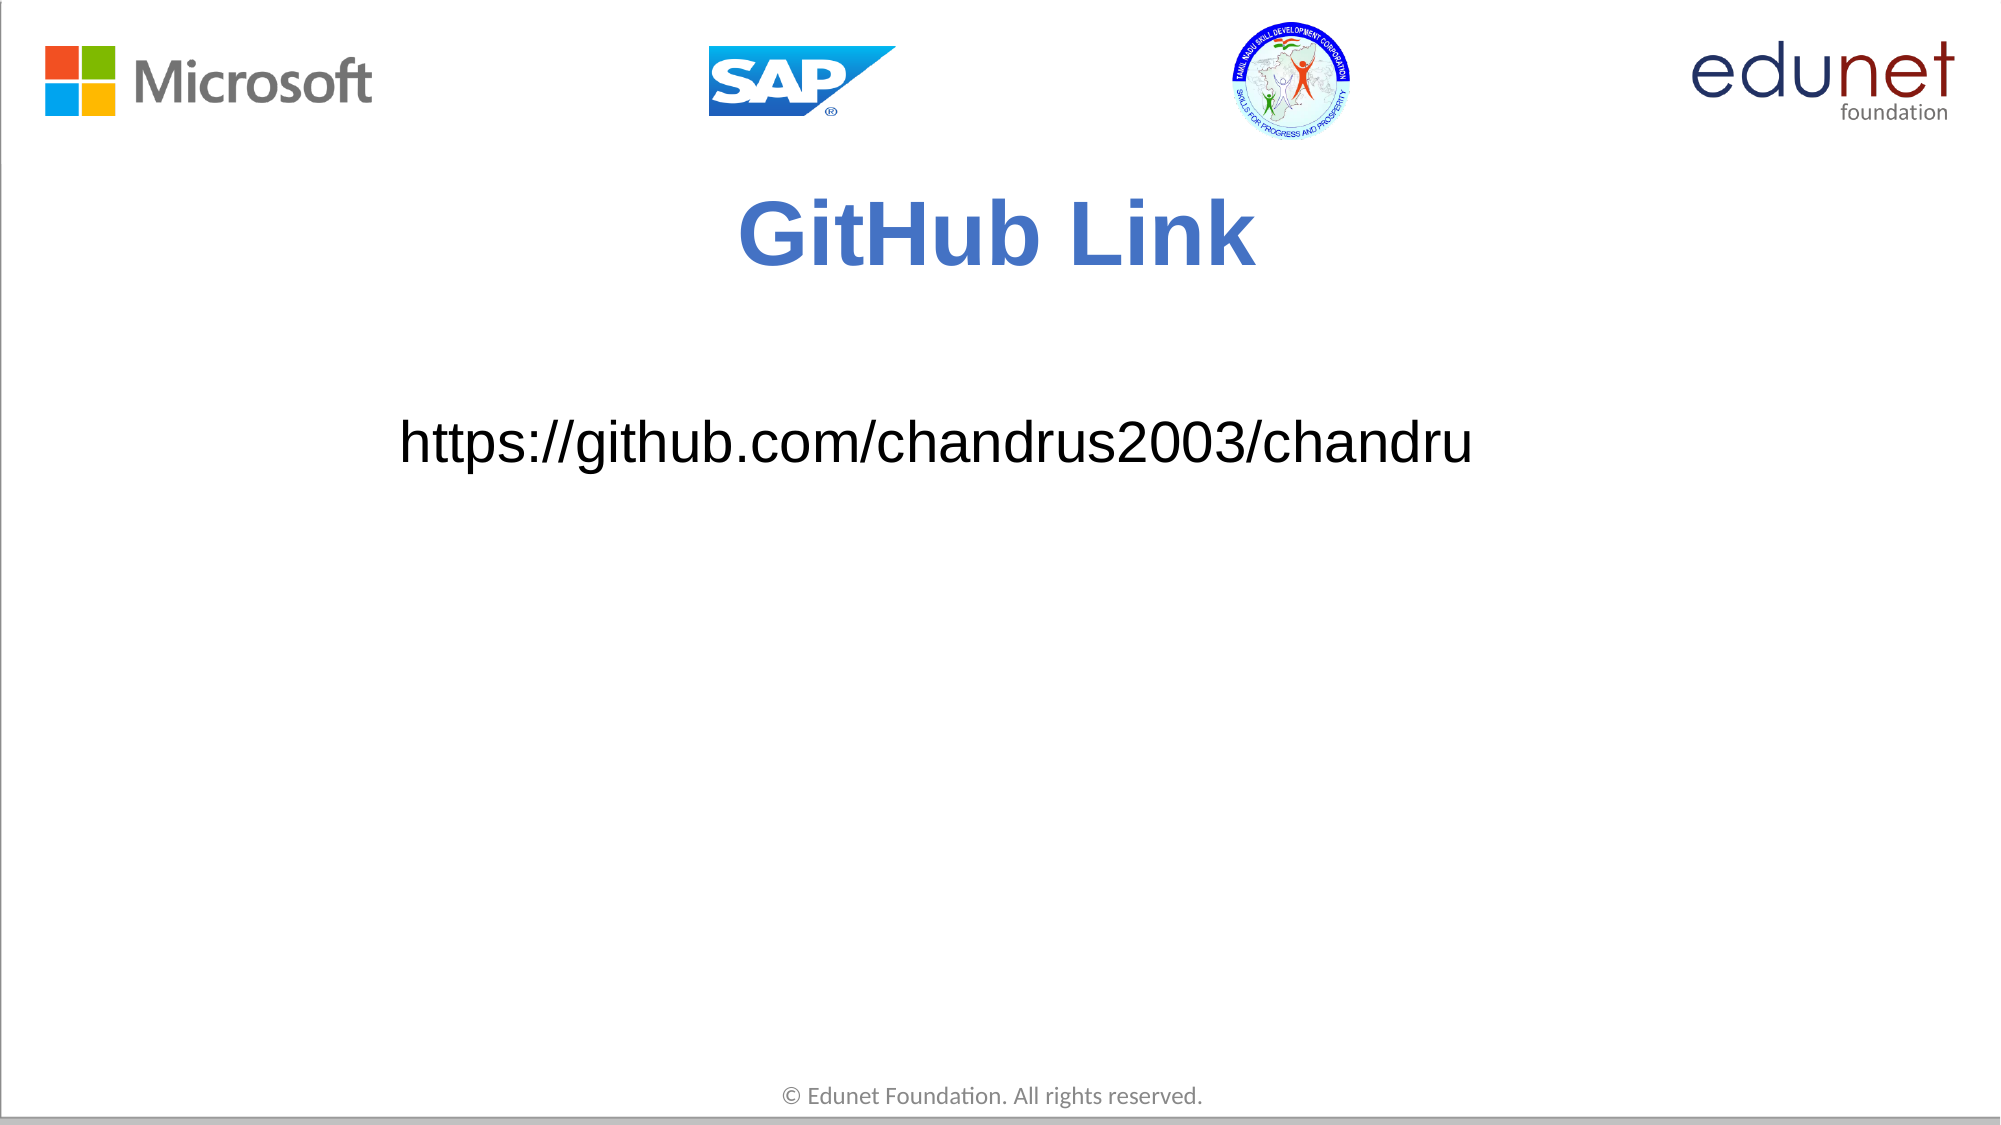

# GitHub Link
https://github.com/chandrus2003/chandru
© Edunet Foundation. All rights reserved.